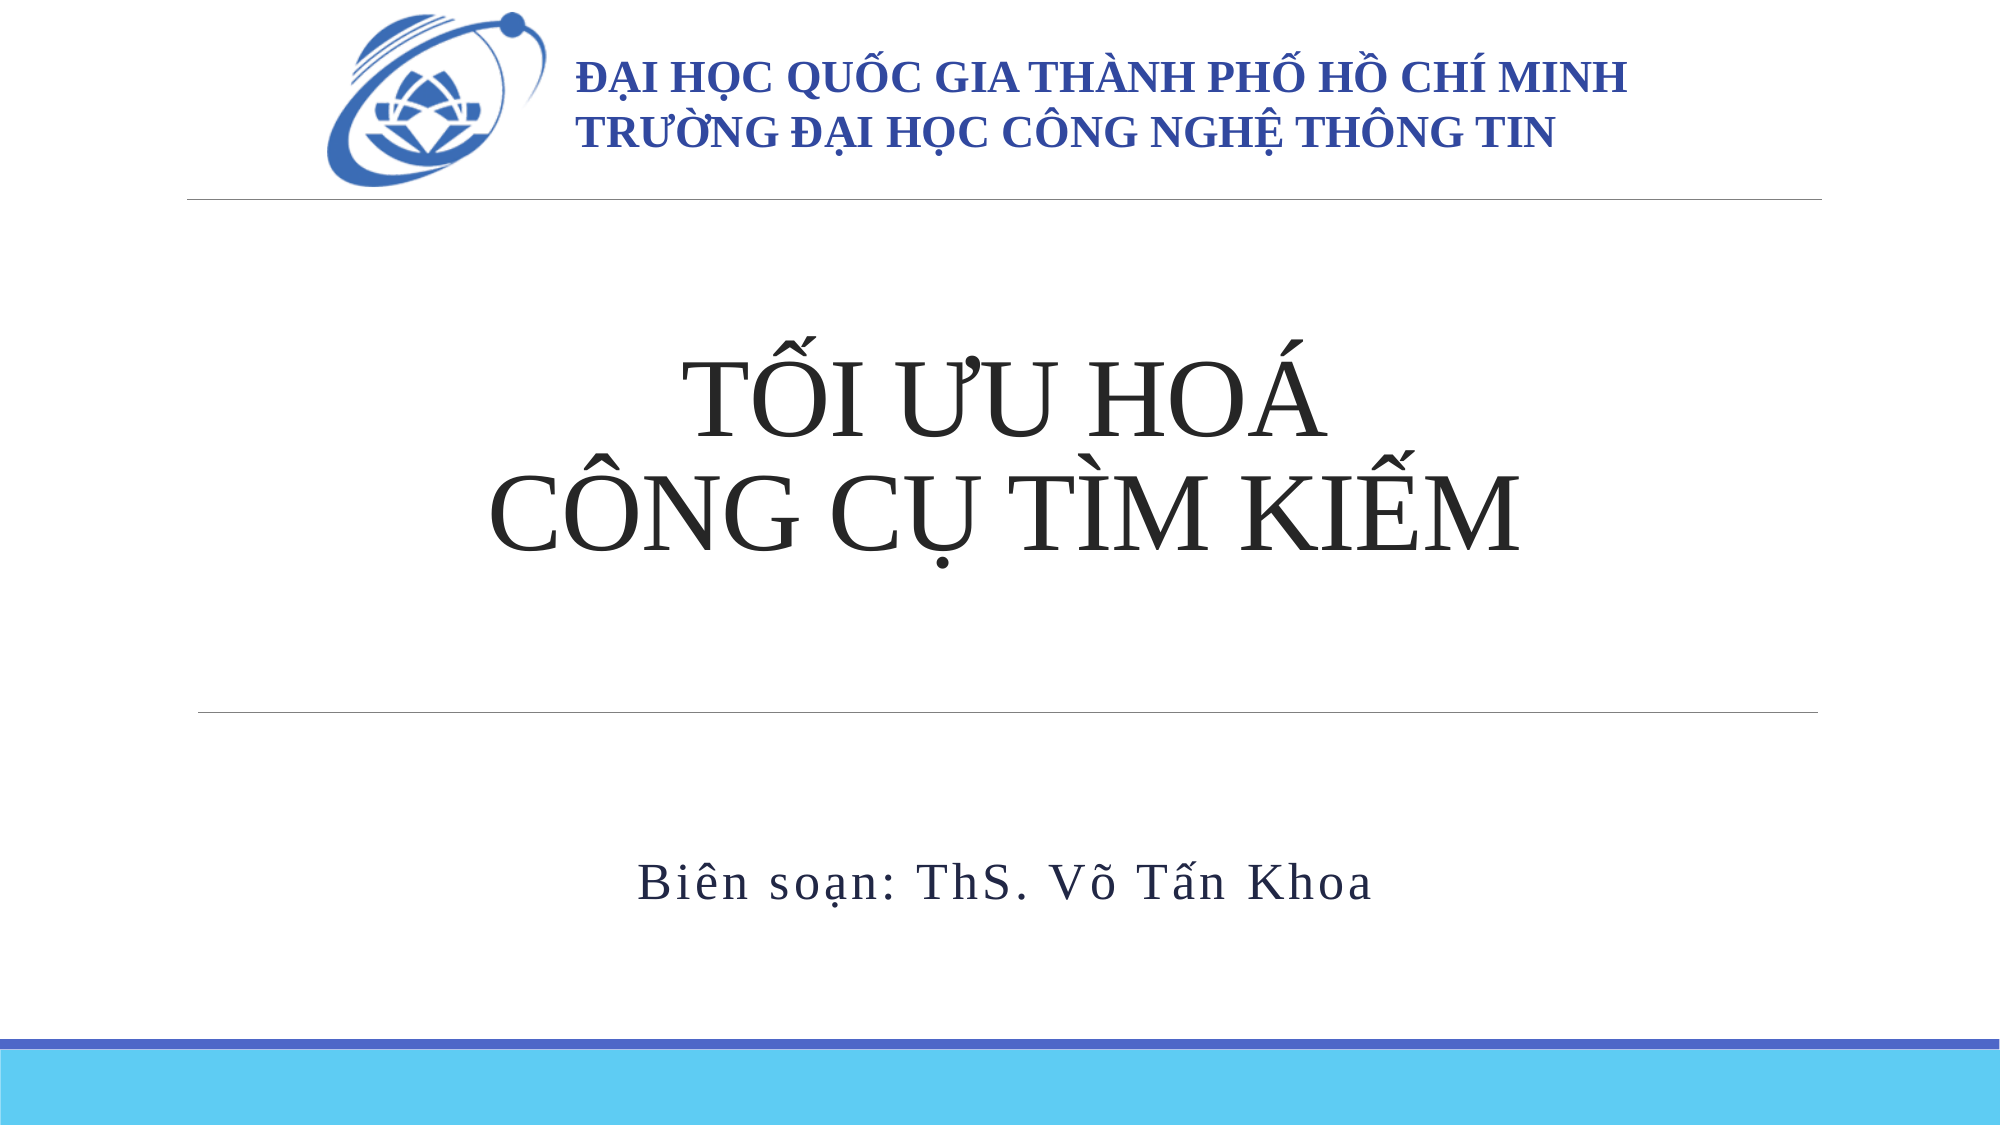

# TỐI ƯU HOÁ CÔNG CỤ TÌM KIẾM
Biên soạn: ThS. Võ Tấn Khoa